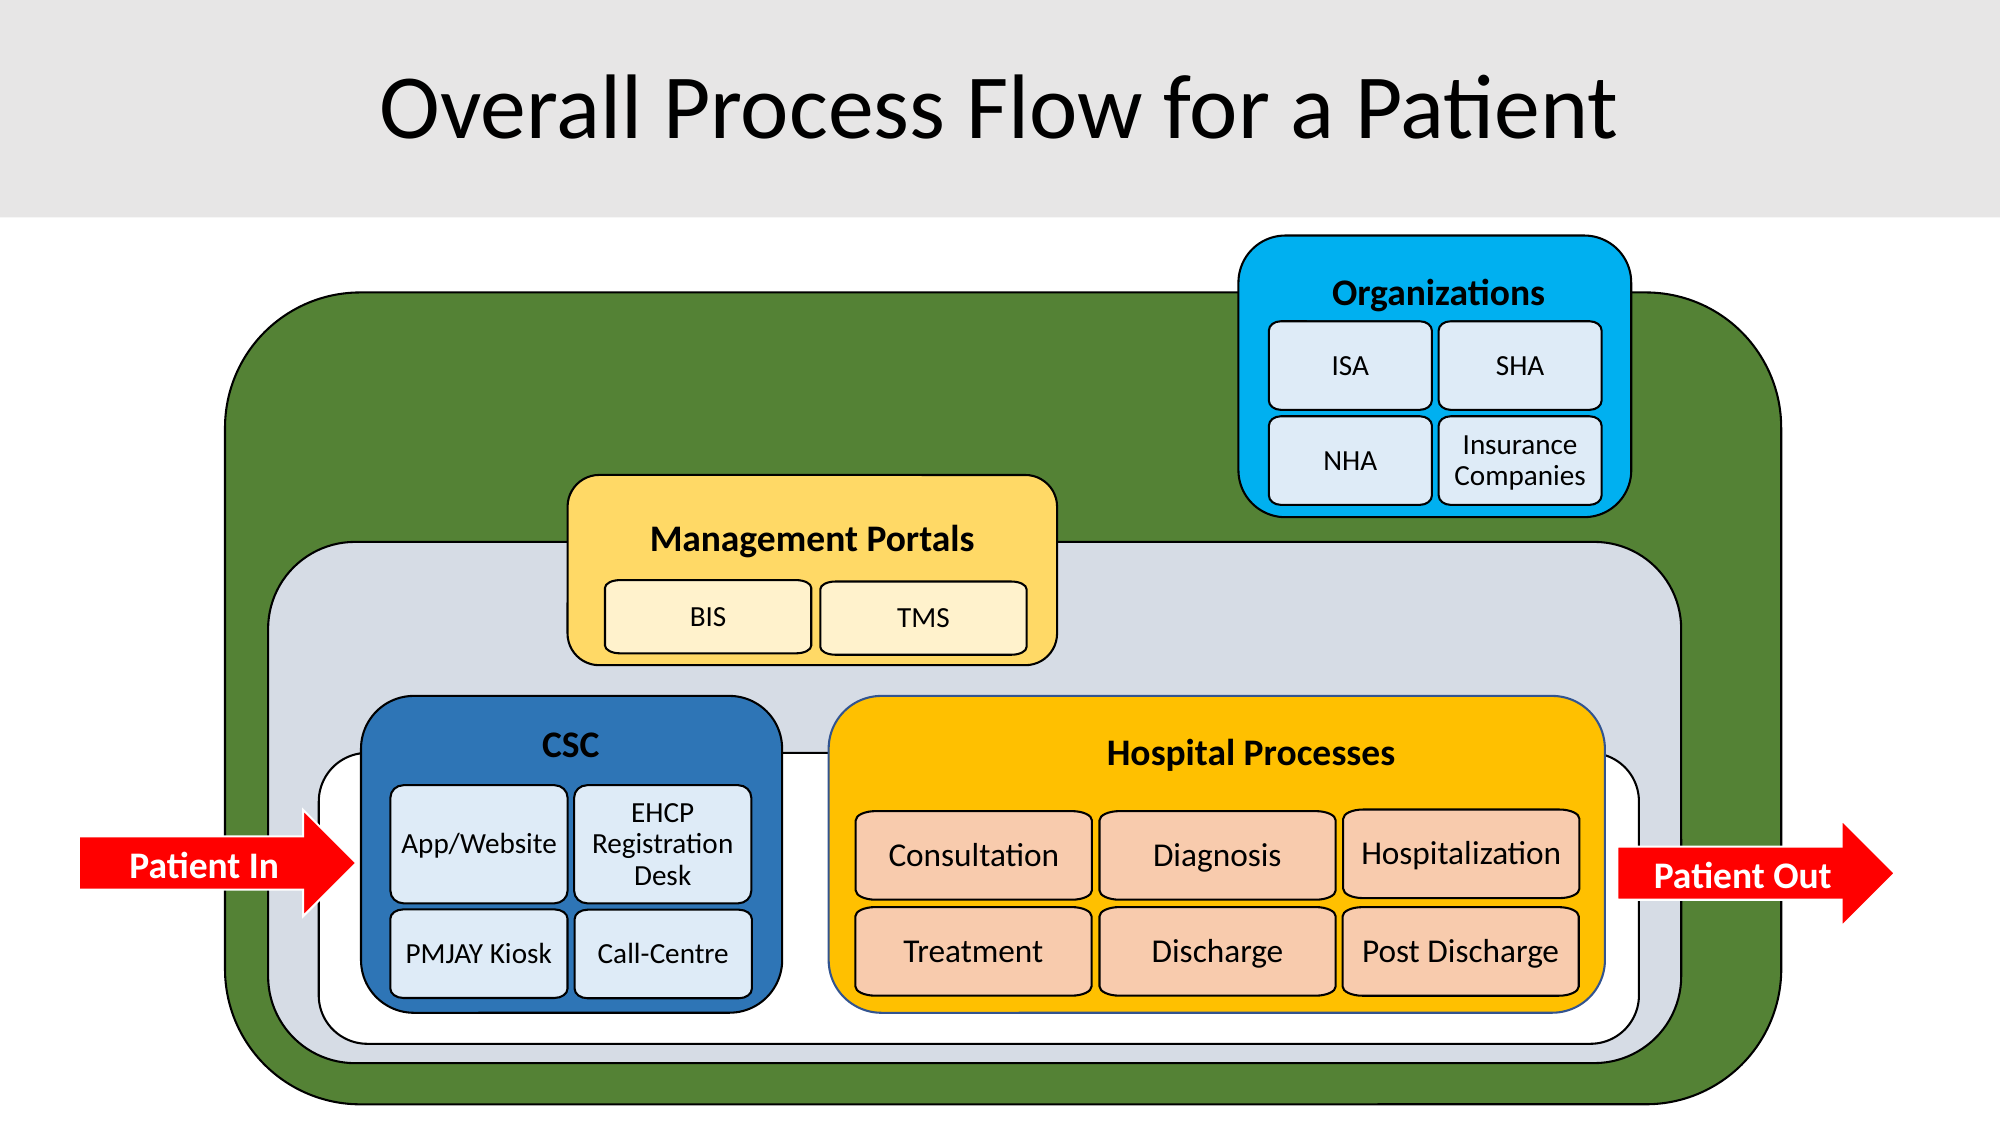

# Overall Process Flow for a Patient

Organizations

ISA
SHA
NHA
Insurance Companies

Management Portals
BIS
TMS

Hospital Processes
Hospitalization
Consultation
Diagnosis
Discharge
Treatment
Post Discharge

CSC
App/Website
EHCP Registration Desk
PMJAY Kiosk
Call-Centre
Patient In
Patient Out